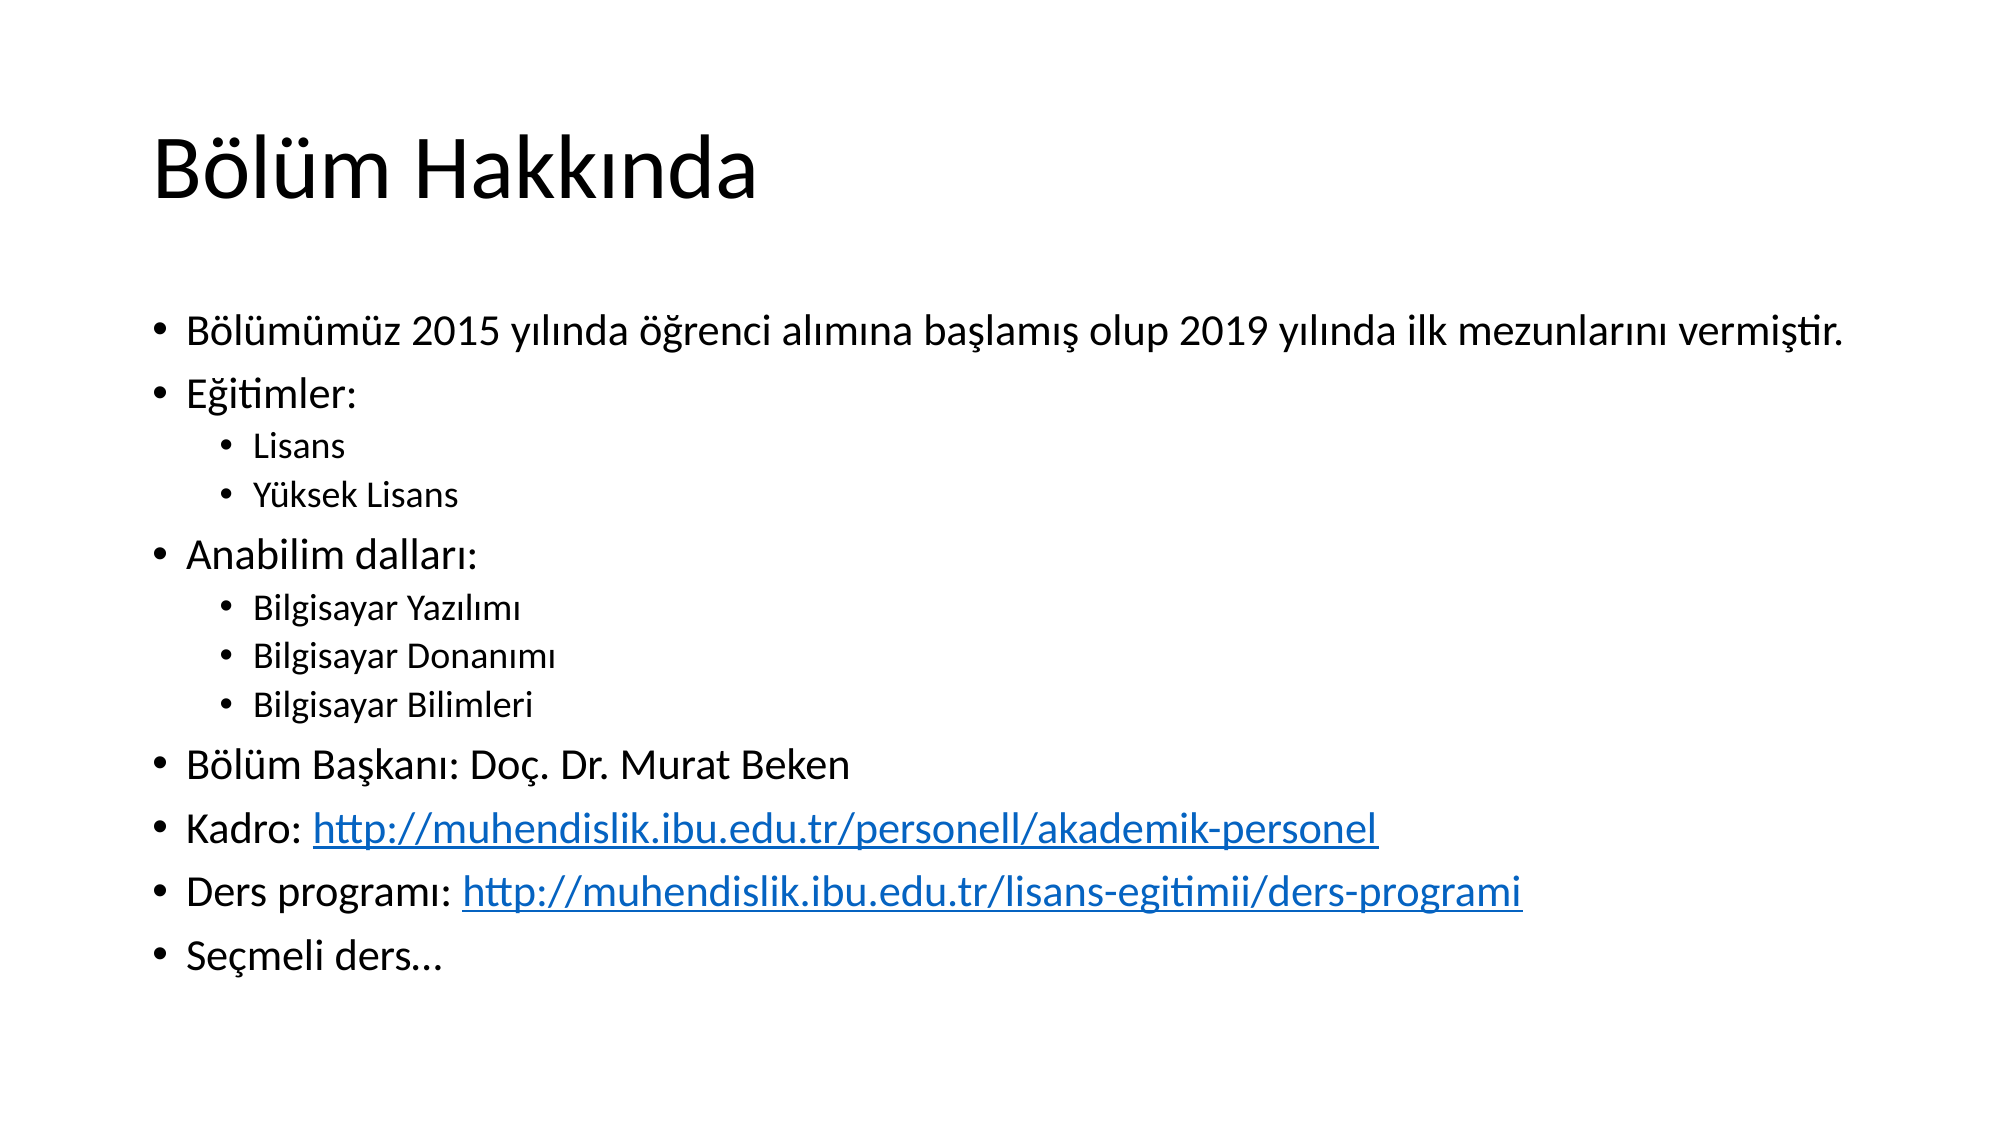

# Bölüm Hakkında
Bölümümüz 2015 yılında öğrenci alımına başlamış olup 2019 yılında ilk mezunlarını vermiştir.
Eğitimler:
Lisans
Yüksek Lisans
Anabilim dalları:
Bilgisayar Yazılımı
Bilgisayar Donanımı
Bilgisayar Bilimleri
Bölüm Başkanı: Doç. Dr. Murat Beken
Kadro: http://muhendislik.ibu.edu.tr/personell/akademik-personel
Ders programı: http://muhendislik.ibu.edu.tr/lisans-egitimii/ders-programi
Seçmeli ders…